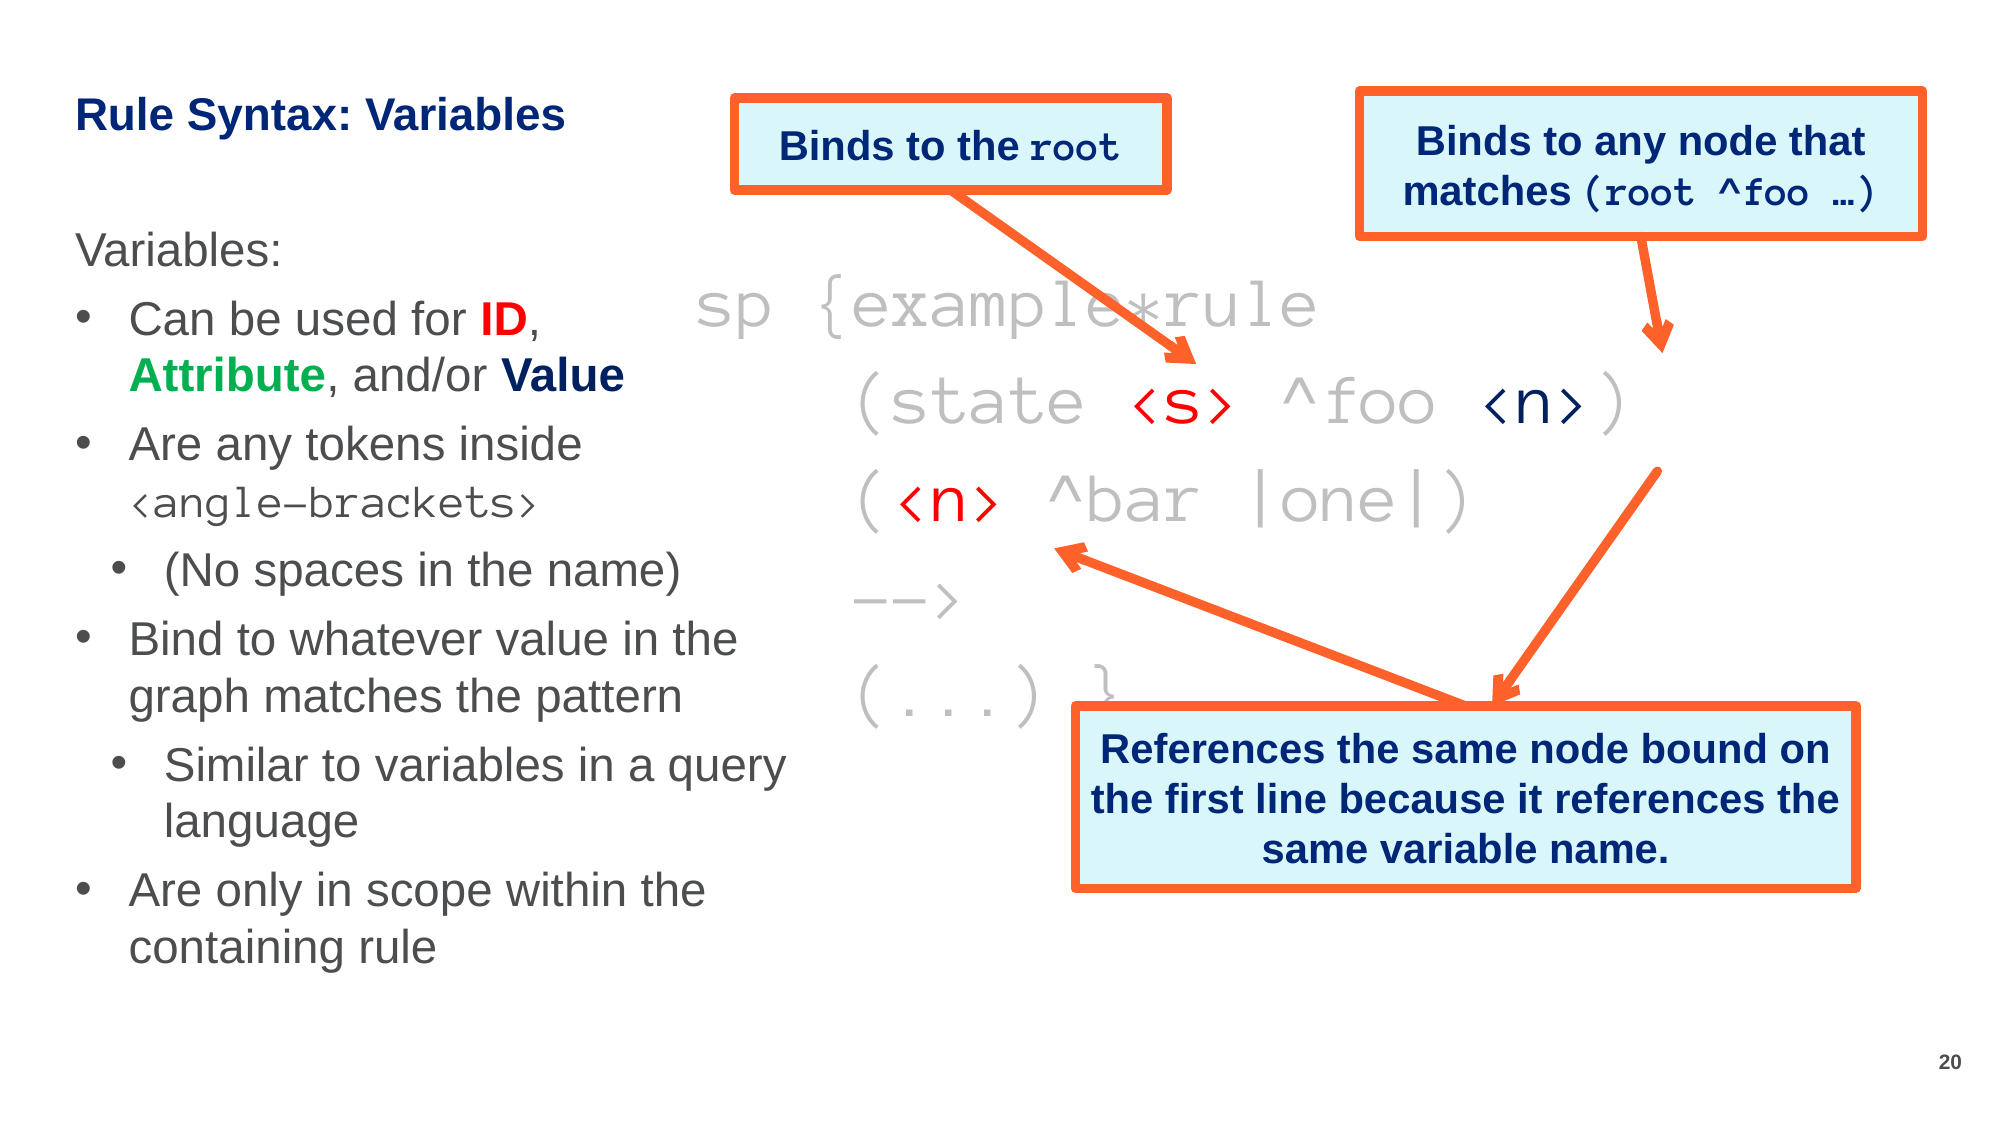

Binds to any node that matches (root ^foo …)
# Rule Syntax: Variables
Binds to the root
Variables:
Can be used for ID,
Attribute, and/or Value
Are any tokens inside
<angle-brackets>
(No spaces in the name)
Bind to whatever value in the graph matches the pattern
Similar to variables in a query language
Are only in scope within the containing rule

sp {example*rule
    (state <s> ^foo <n>)
    (<n> ^bar |one|)
    -->
    (...) }

References the same node bound on the first line because it references the same variable name.